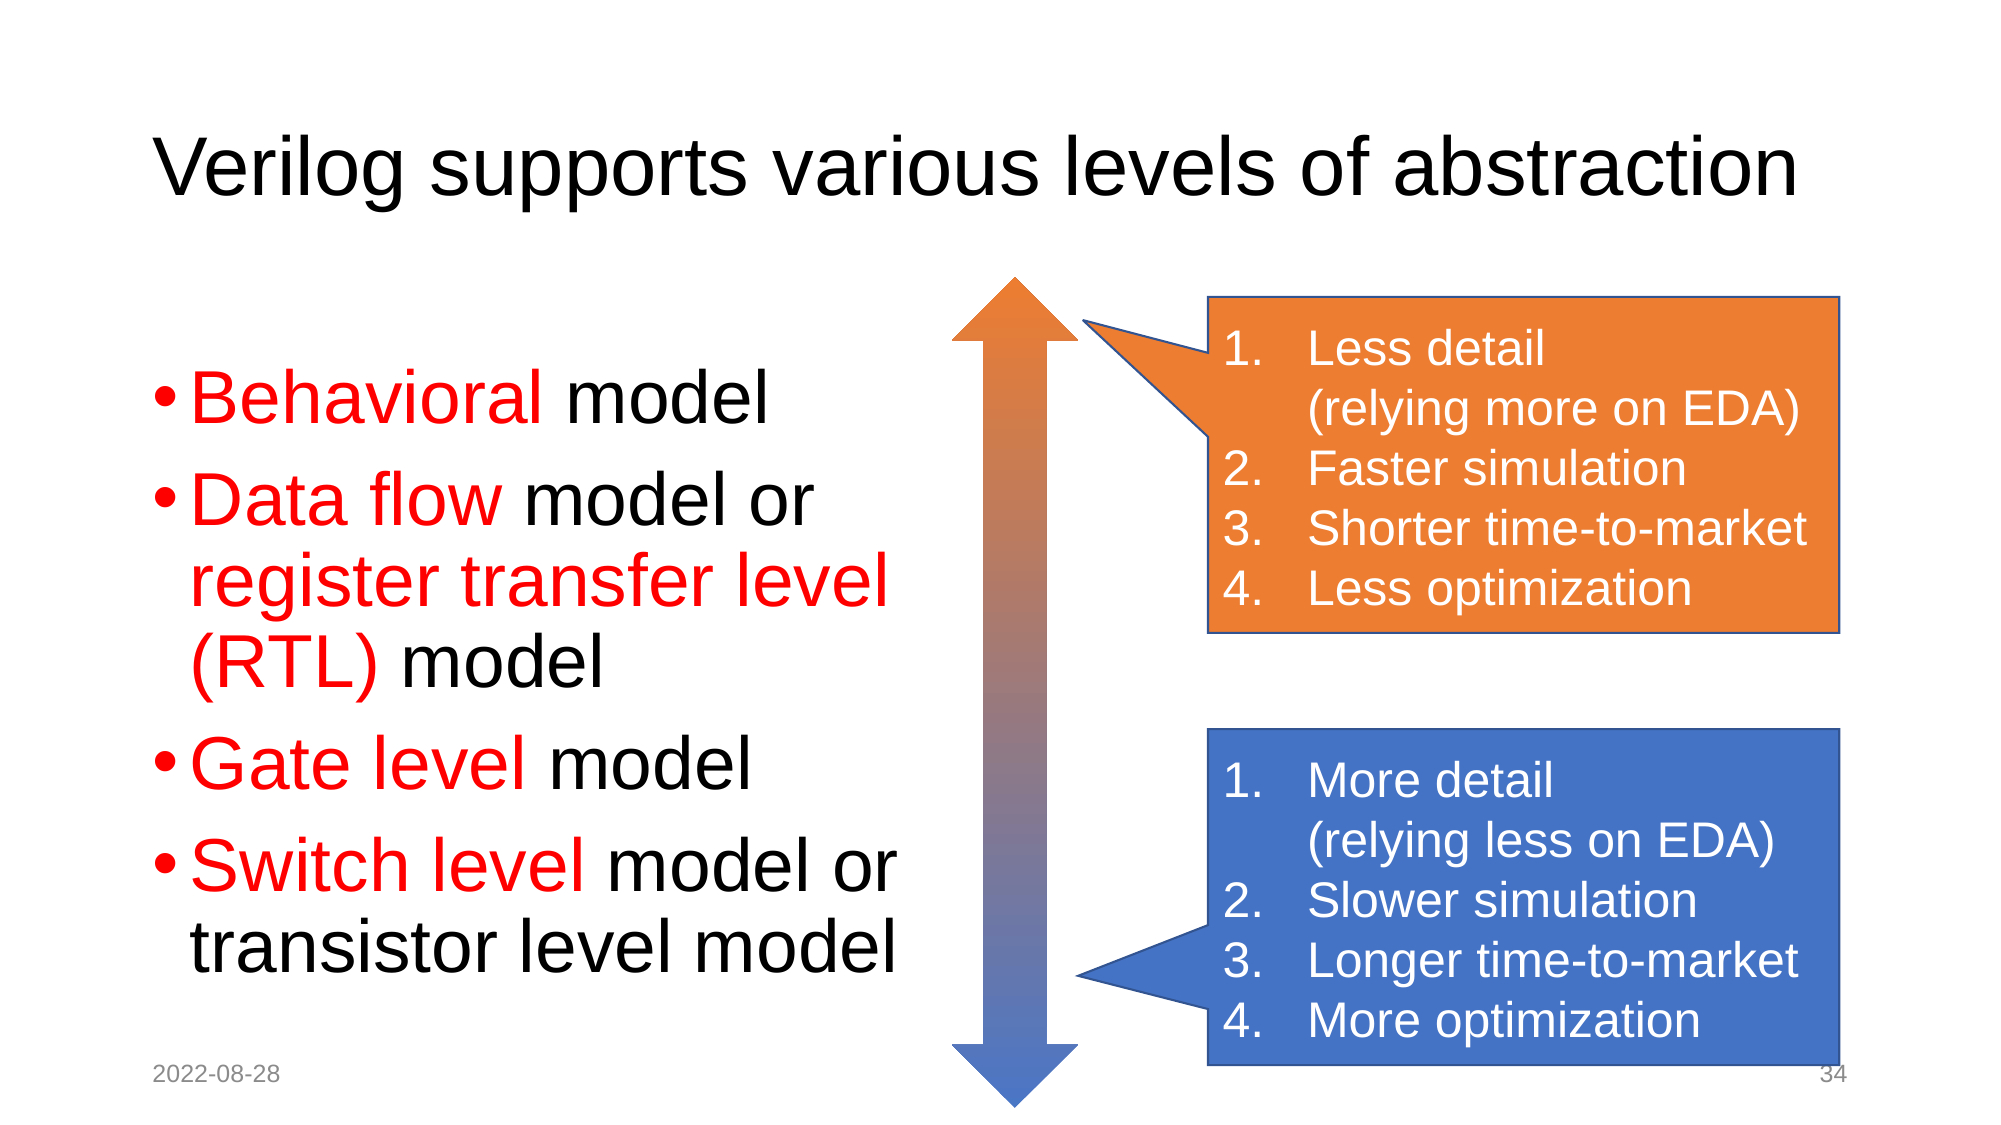

# Verilog supports various levels of abstraction

Less detail
(relying more on EDA)
Faster simulation
Shorter time-to-market
Less optimization
Behavioral model
Data flow model or register transfer level (RTL) model
Gate level model
Switch level model or transistor level model

More detail
(relying less on EDA)
Slower simulation
Longer time-to-market
More optimization
2022-08-28
34